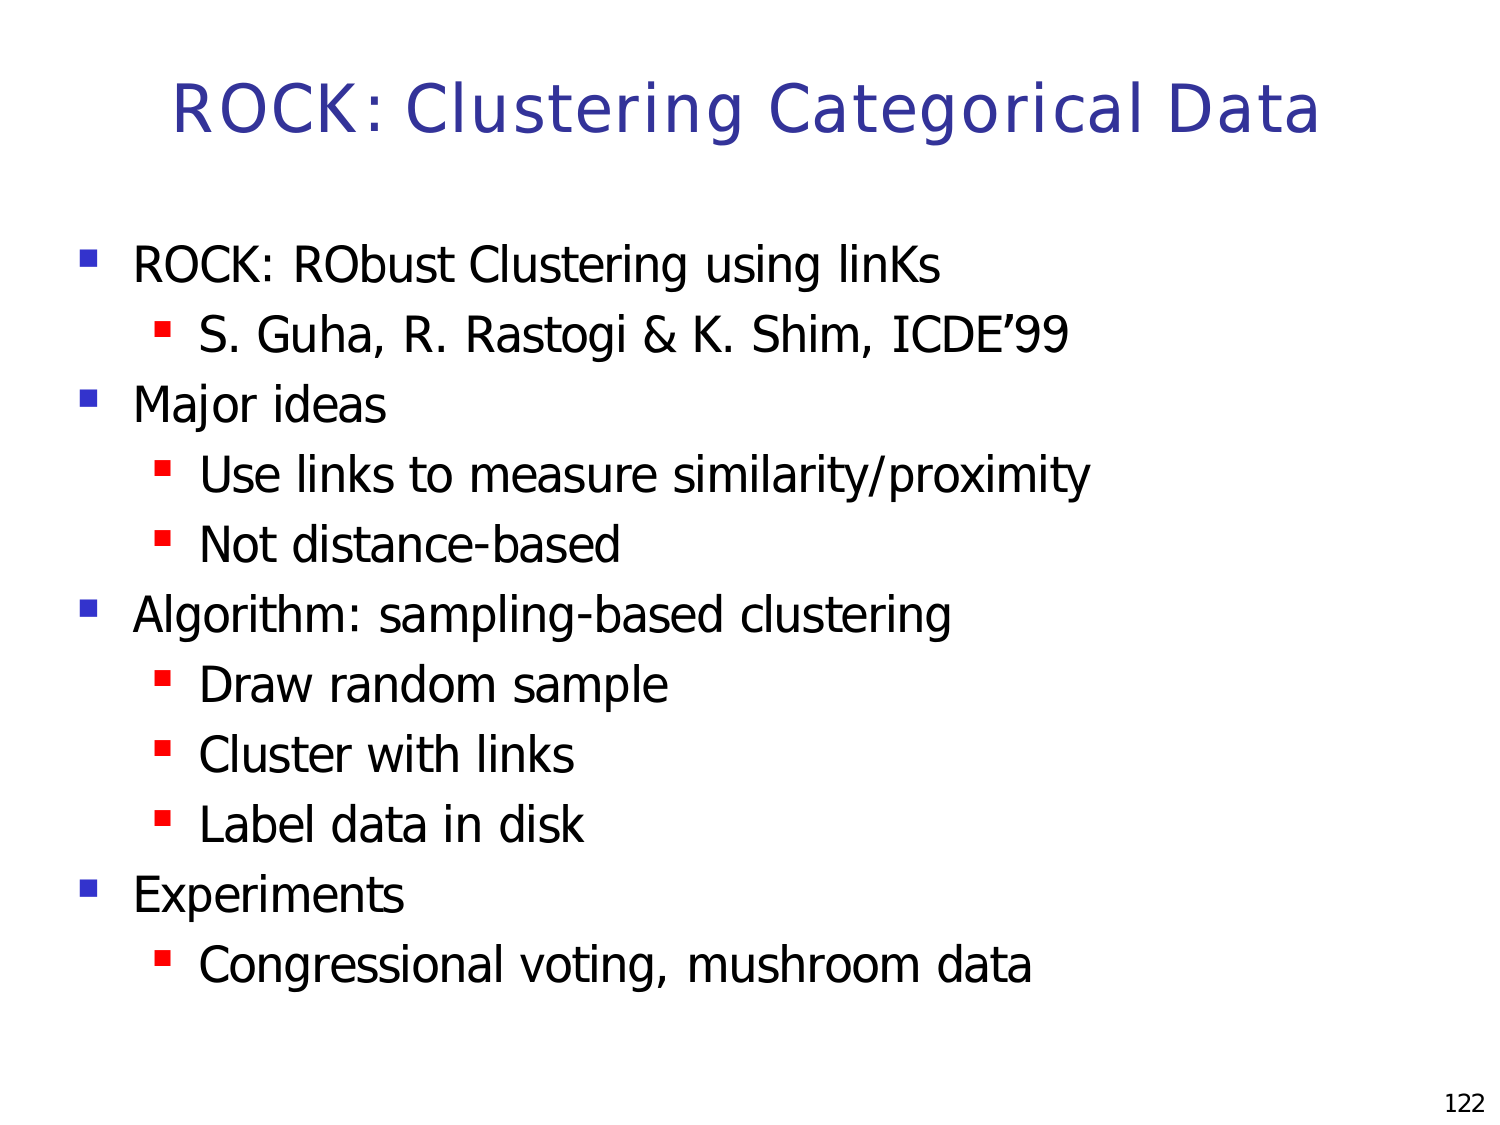

# ROCK: Clustering Categorical Data
ROCK: RObust Clustering using linKs
S. Guha, R. Rastogi & K. Shim, ICDE’99
Major ideas
Use links to measure similarity/proximity
Not distance-based
Algorithm: sampling-based clustering
Draw random sample
Cluster with links
Label data in disk
Experiments
Congressional voting, mushroom data
122